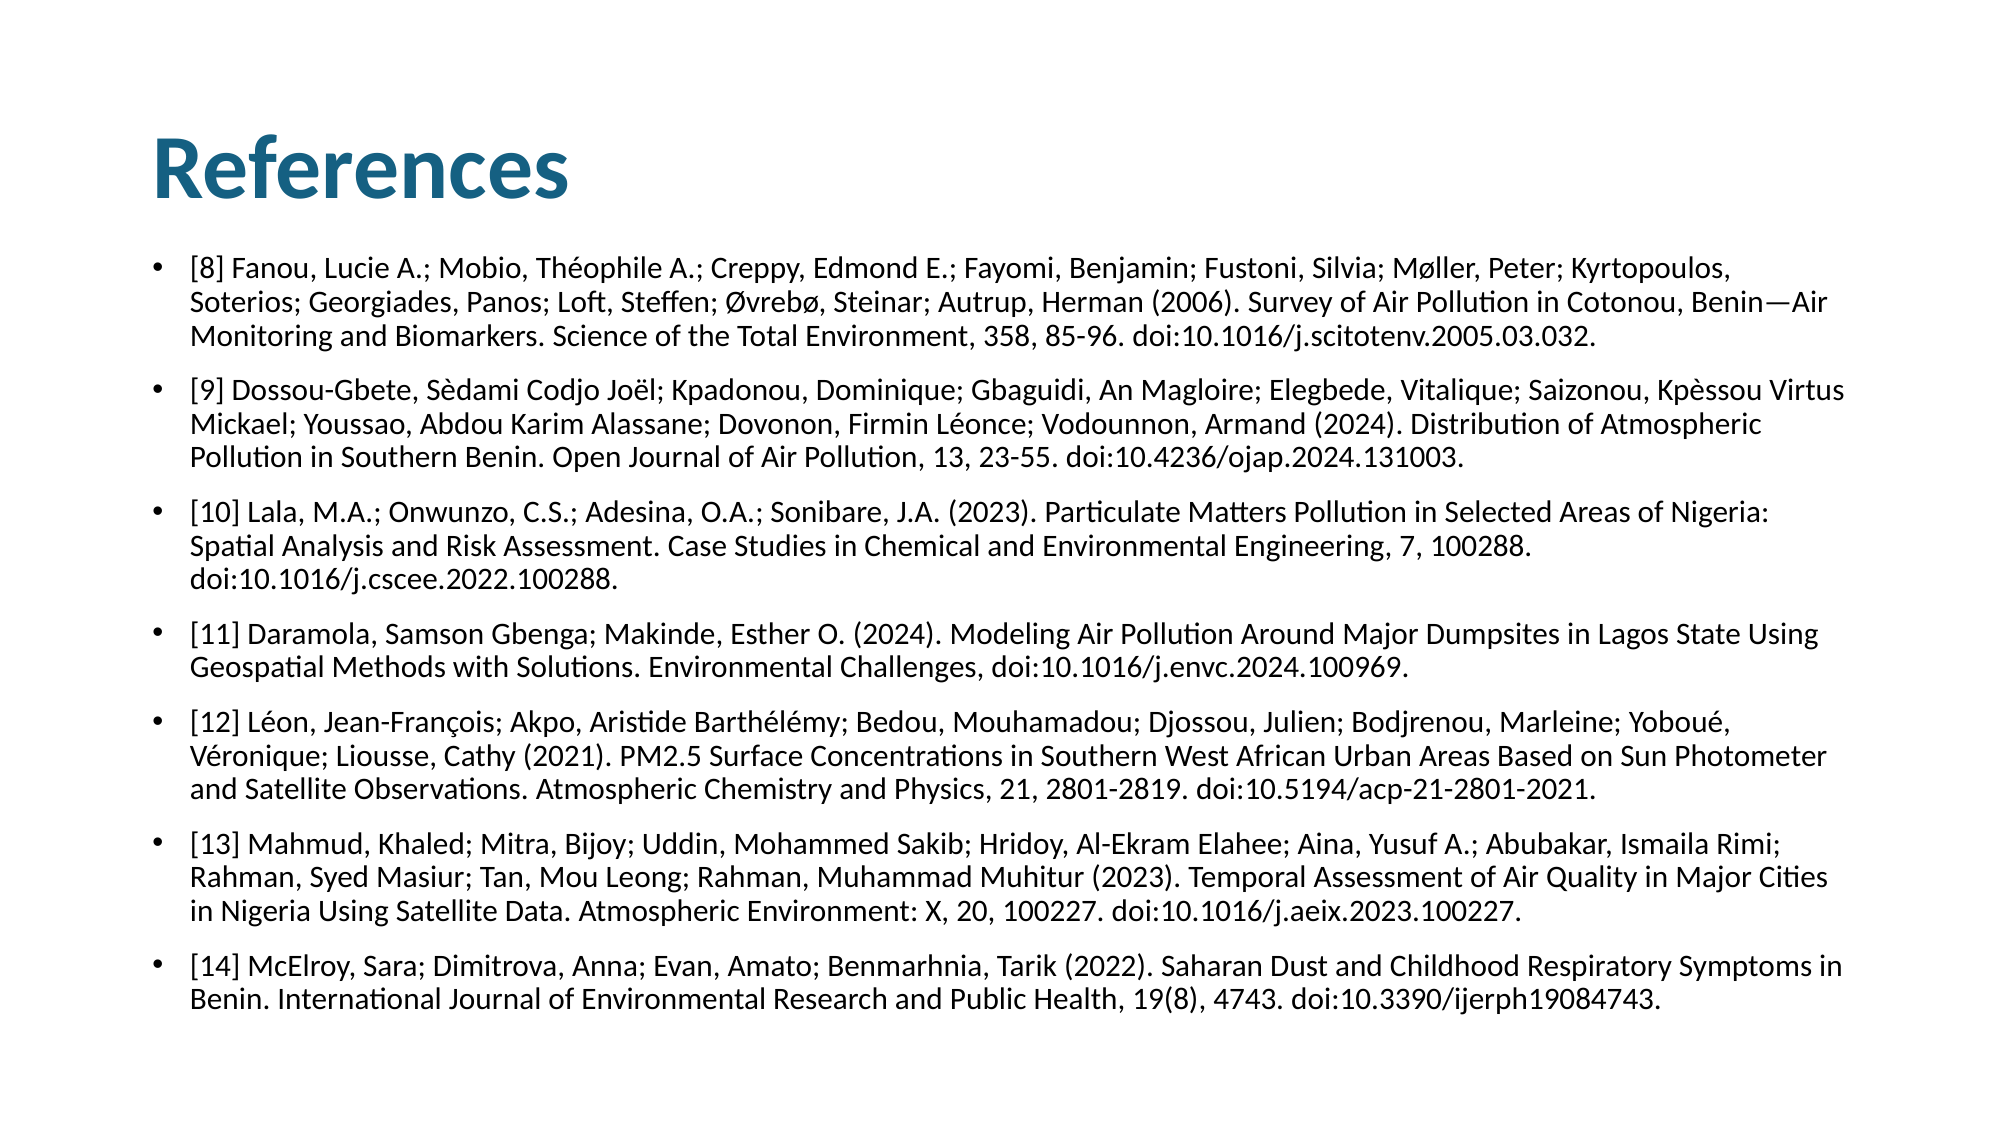

# References
[8] Fanou, Lucie A.; Mobio, Théophile A.; Creppy, Edmond E.; Fayomi, Benjamin; Fustoni, Silvia; Møller, Peter; Kyrtopoulos, Soterios; Georgiades, Panos; Loft, Steffen; Øvrebø, Steinar; Autrup, Herman (2006). Survey of Air Pollution in Cotonou, Benin—Air Monitoring and Biomarkers. Science of the Total Environment, 358, 85-96. doi:10.1016/j.scitotenv.2005.03.032.
[9] Dossou-Gbete, Sèdami Codjo Joël; Kpadonou, Dominique; Gbaguidi, An Magloire; Elegbede, Vitalique; Saizonou, Kpèssou Virtus Mickael; Youssao, Abdou Karim Alassane; Dovonon, Firmin Léonce; Vodounnon, Armand (2024). Distribution of Atmospheric Pollution in Southern Benin. Open Journal of Air Pollution, 13, 23-55. doi:10.4236/ojap.2024.131003.
[10] Lala, M.A.; Onwunzo, C.S.; Adesina, O.A.; Sonibare, J.A. (2023). Particulate Matters Pollution in Selected Areas of Nigeria: Spatial Analysis and Risk Assessment. Case Studies in Chemical and Environmental Engineering, 7, 100288. doi:10.1016/j.cscee.2022.100288.
[11] Daramola, Samson Gbenga; Makinde, Esther O. (2024). Modeling Air Pollution Around Major Dumpsites in Lagos State Using Geospatial Methods with Solutions. Environmental Challenges, doi:10.1016/j.envc.2024.100969.
[12] Léon, Jean-François; Akpo, Aristide Barthélémy; Bedou, Mouhamadou; Djossou, Julien; Bodjrenou, Marleine; Yoboué, Véronique; Liousse, Cathy (2021). PM2.5 Surface Concentrations in Southern West African Urban Areas Based on Sun Photometer and Satellite Observations. Atmospheric Chemistry and Physics, 21, 2801-2819. doi:10.5194/acp-21-2801-2021.
[13] Mahmud, Khaled; Mitra, Bijoy; Uddin, Mohammed Sakib; Hridoy, Al-Ekram Elahee; Aina, Yusuf A.; Abubakar, Ismaila Rimi; Rahman, Syed Masiur; Tan, Mou Leong; Rahman, Muhammad Muhitur (2023). Temporal Assessment of Air Quality in Major Cities in Nigeria Using Satellite Data. Atmospheric Environment: X, 20, 100227. doi:10.1016/j.aeix.2023.100227.
[14] McElroy, Sara; Dimitrova, Anna; Evan, Amato; Benmarhnia, Tarik (2022). Saharan Dust and Childhood Respiratory Symptoms in Benin. International Journal of Environmental Research and Public Health, 19(8), 4743. doi:10.3390/ijerph19084743.